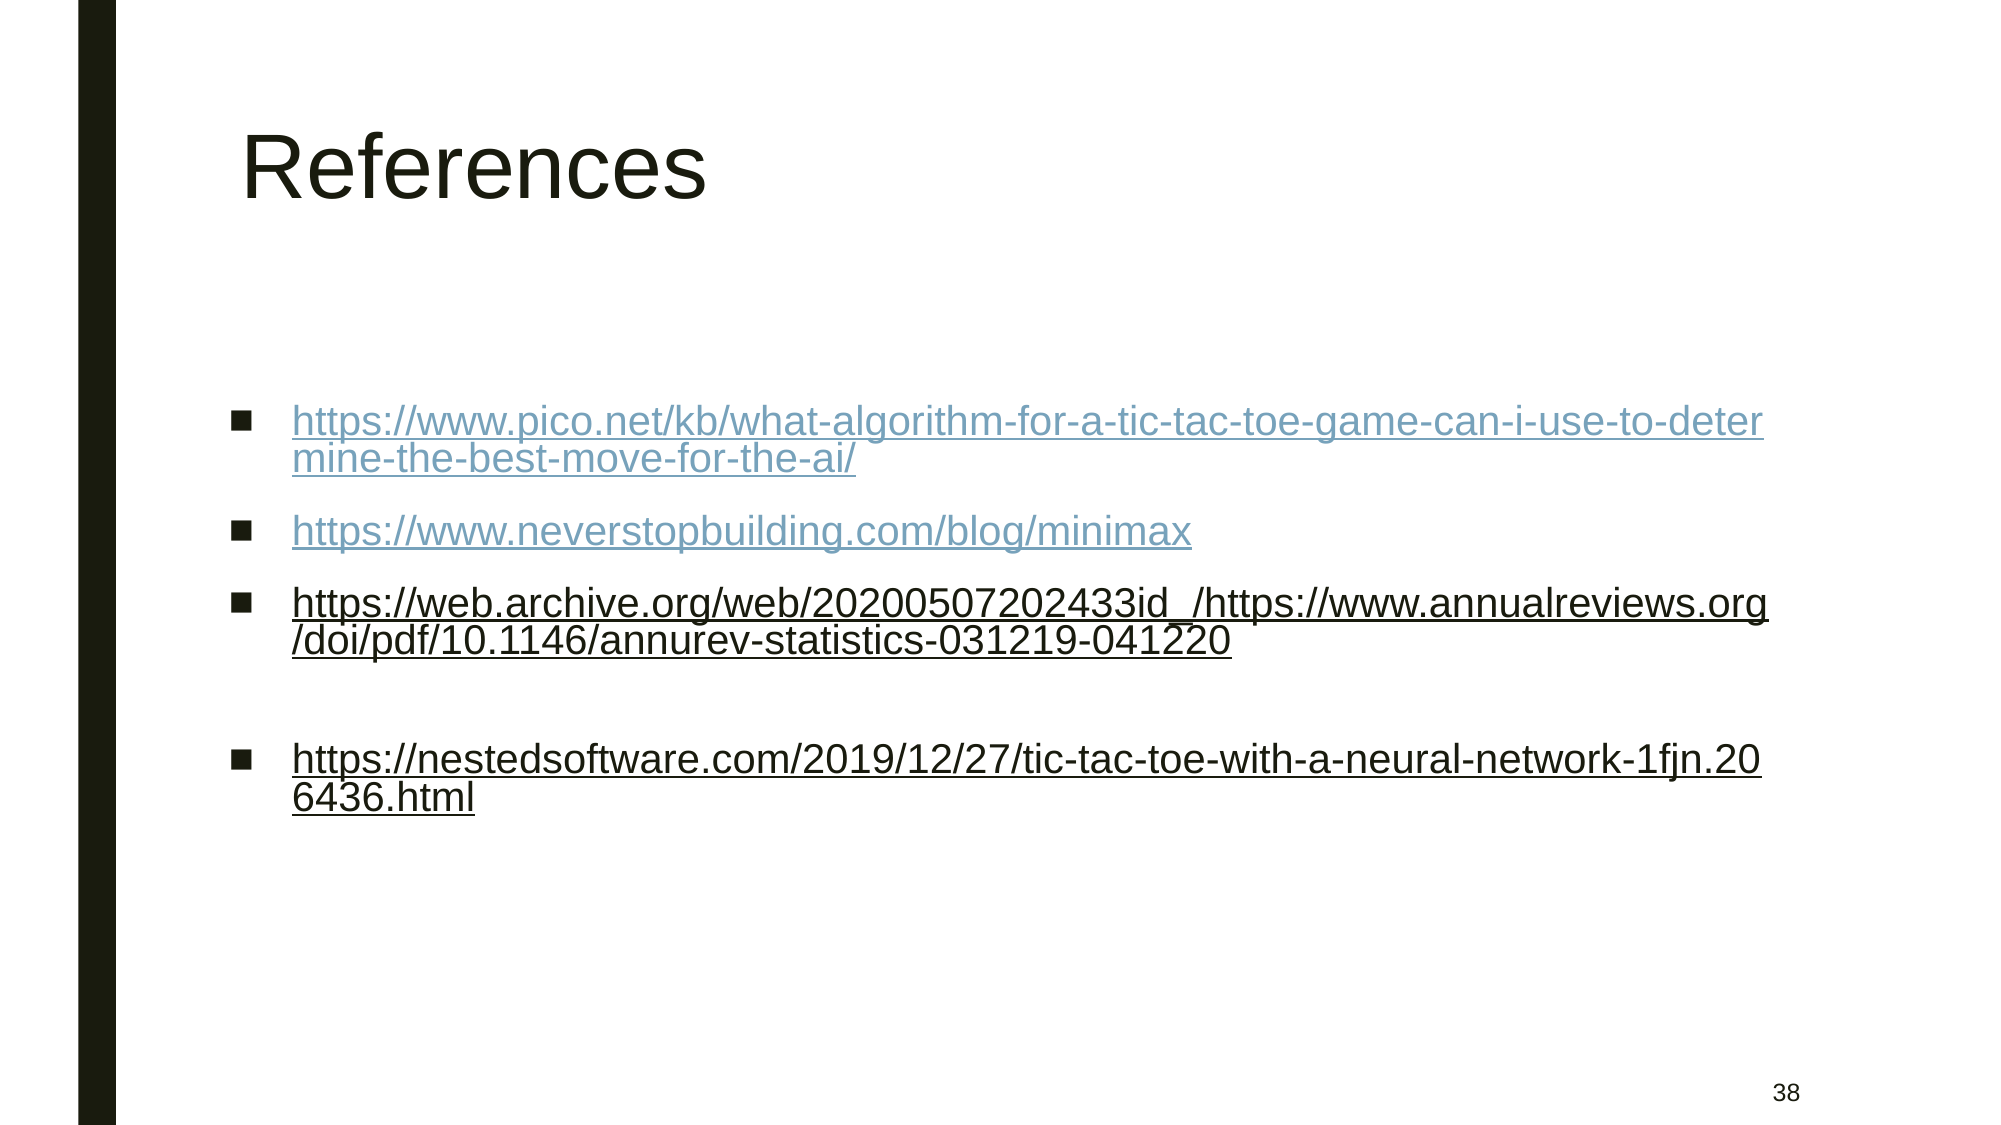

# References
https://www.pico.net/kb/what-algorithm-for-a-tic-tac-toe-game-can-i-use-to-determine-the-best-move-for-the-ai/
https://www.neverstopbuilding.com/blog/minimax
https://web.archive.org/web/20200507202433id_/https://www.annualreviews.org/doi/pdf/10.1146/annurev-statistics-031219-041220
https://nestedsoftware.com/2019/12/27/tic-tac-toe-with-a-neural-network-1fjn.206436.html

38